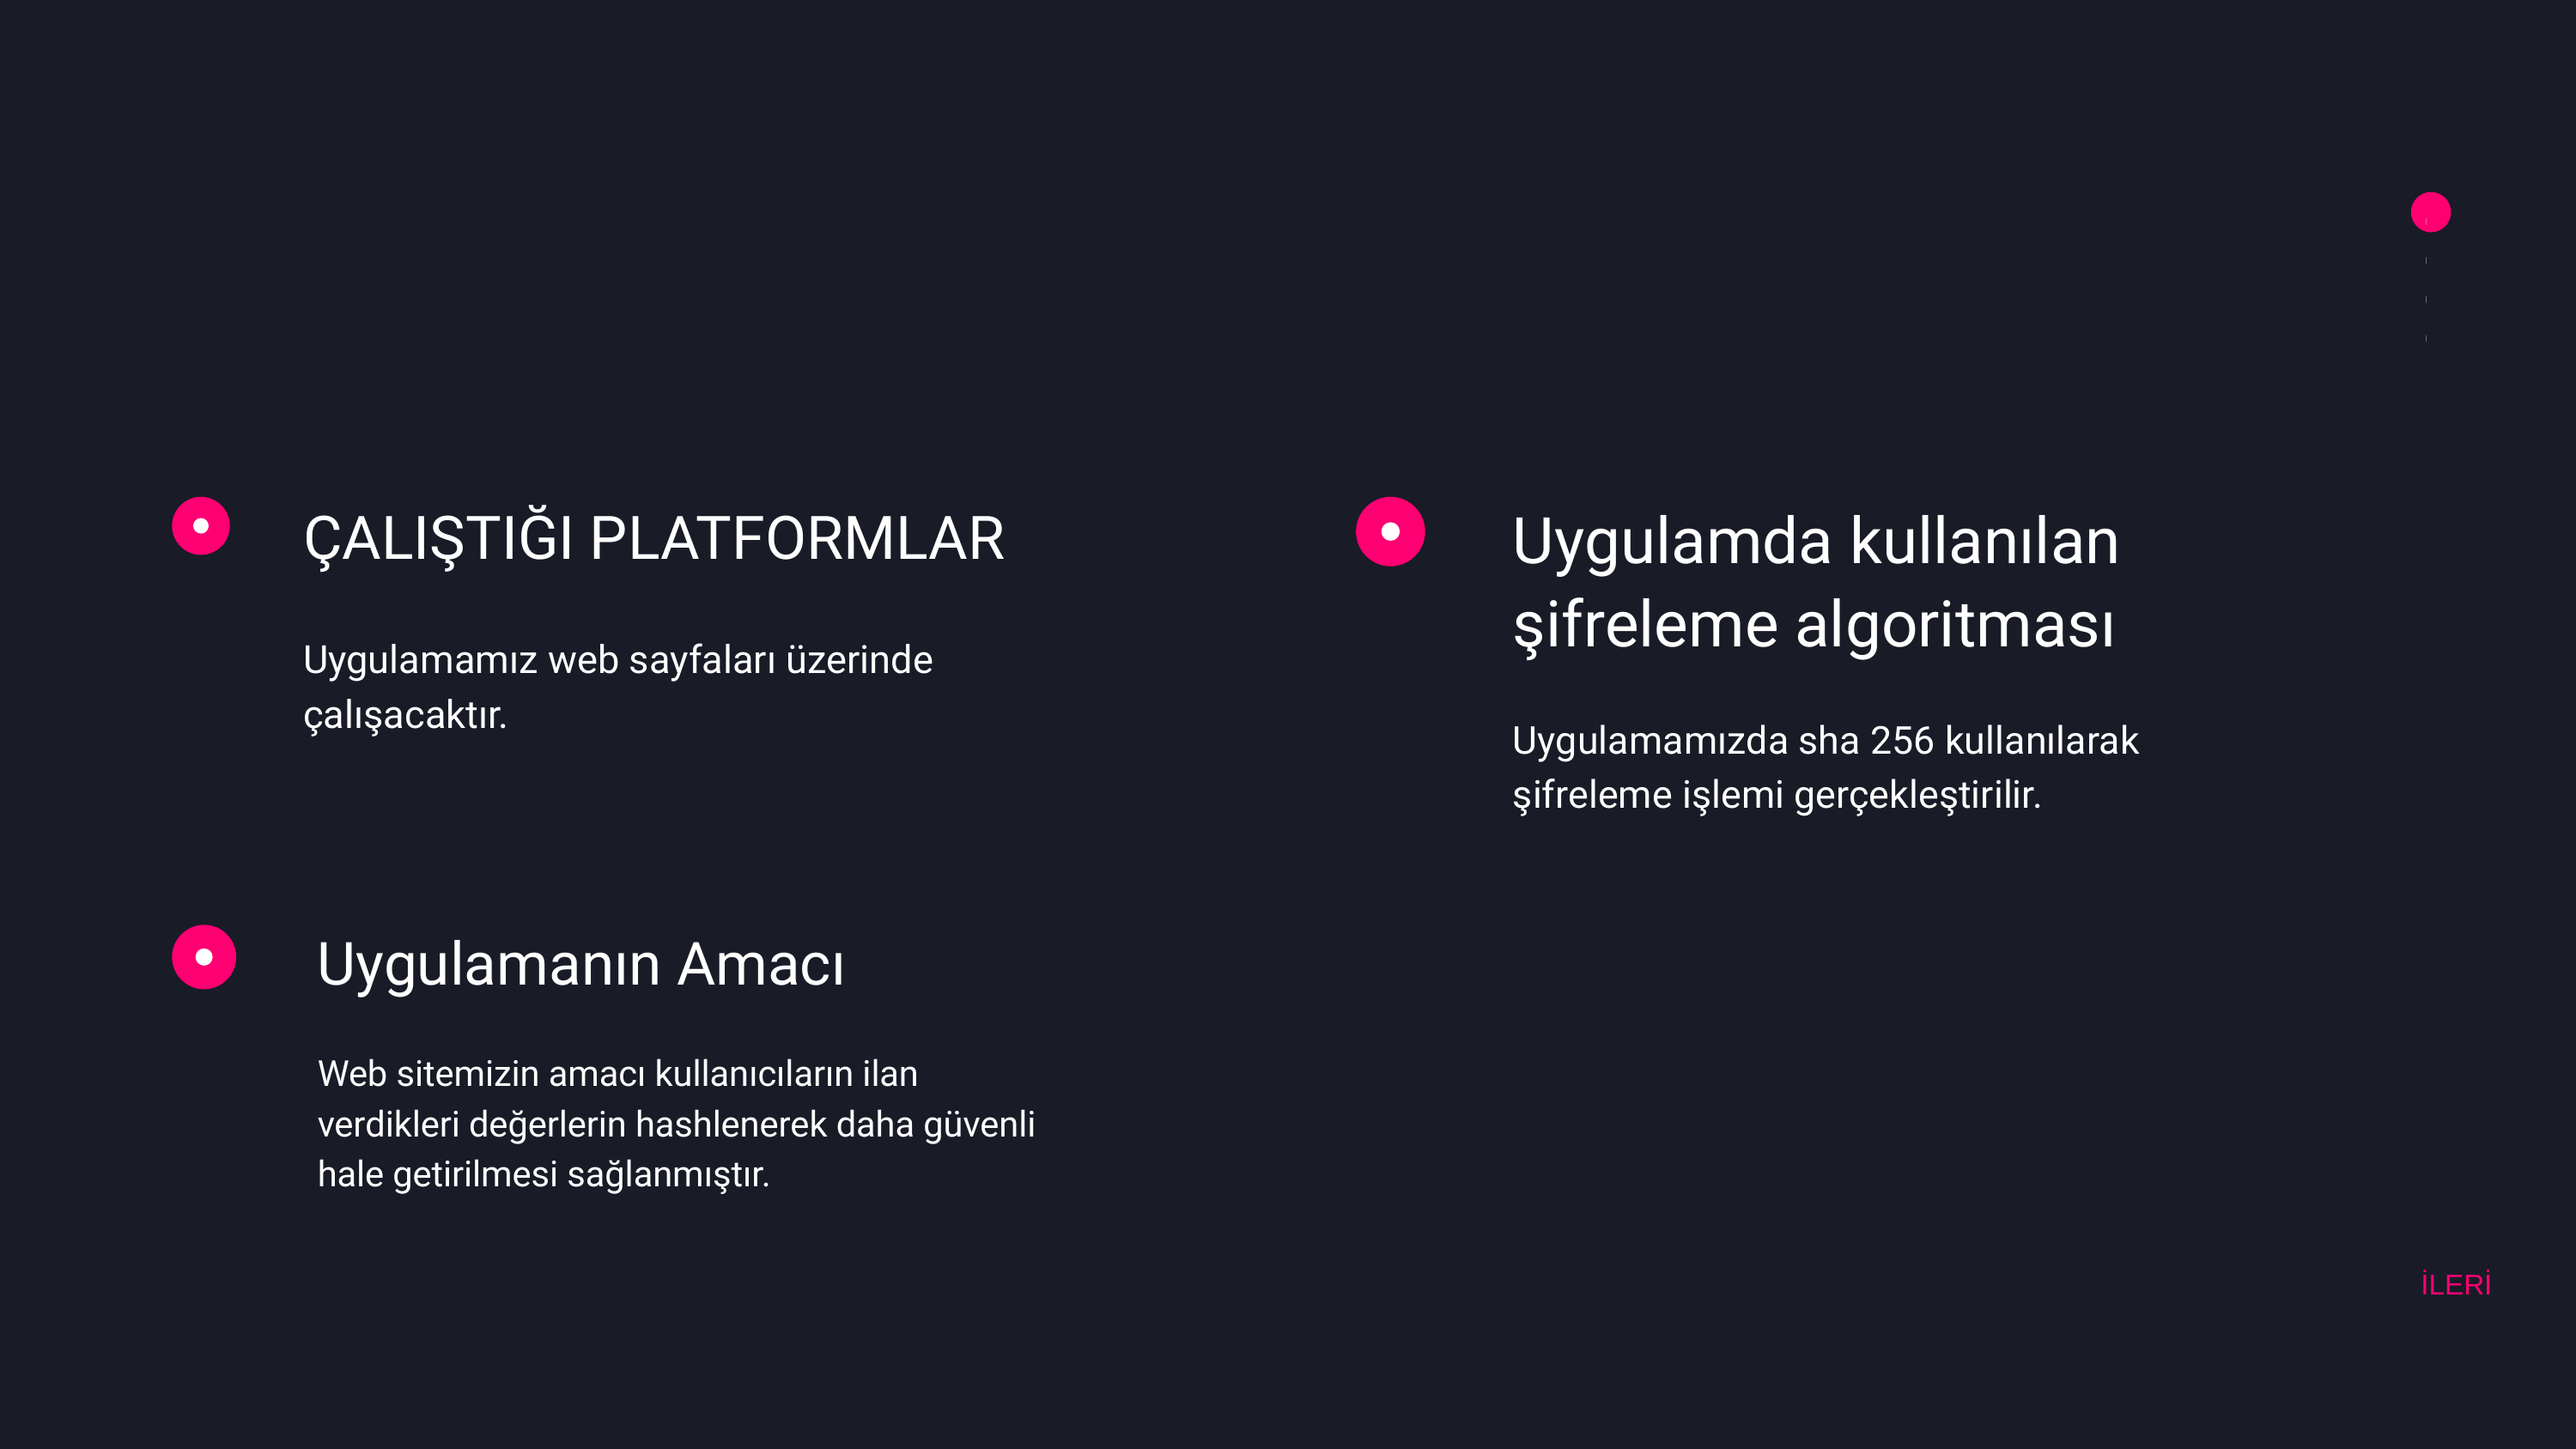

ÇALIŞTIĞI PLATFORMLAR
Uygulamamız web sayfaları üzerinde çalışacaktır.

Uygulamda kullanılan şifreleme algoritması
Uygulamamızda sha 256 kullanılarak şifreleme işlemi gerçekleştirilir.

Uygulamanın Amacı
Web sitemizin amacı kullanıcıların ilan verdikleri değerlerin hashlenerek daha güvenli hale getirilmesi sağlanmıştır.
İLERİ